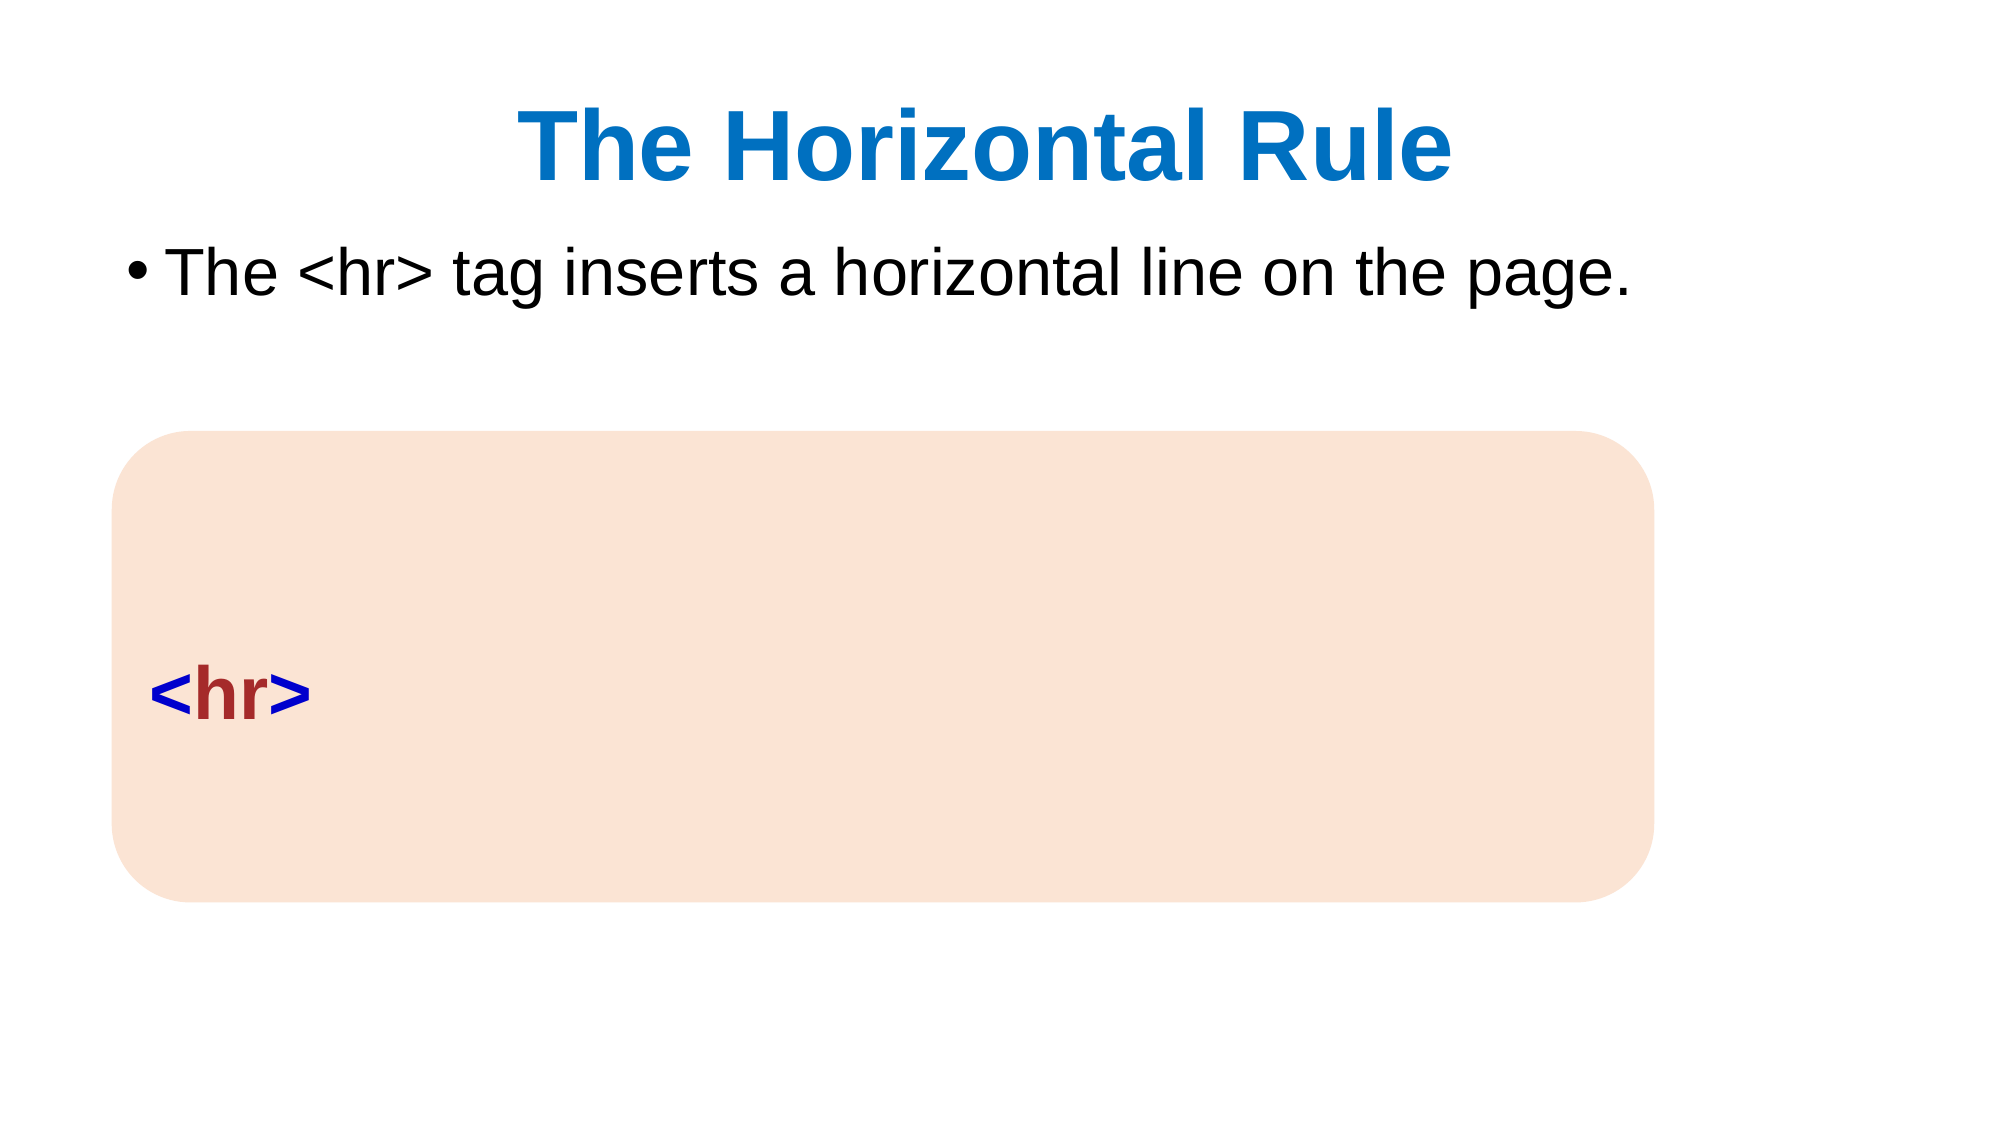

# The Horizontal Rule
The <hr> tag inserts a horizontal line on the page.
<hr>